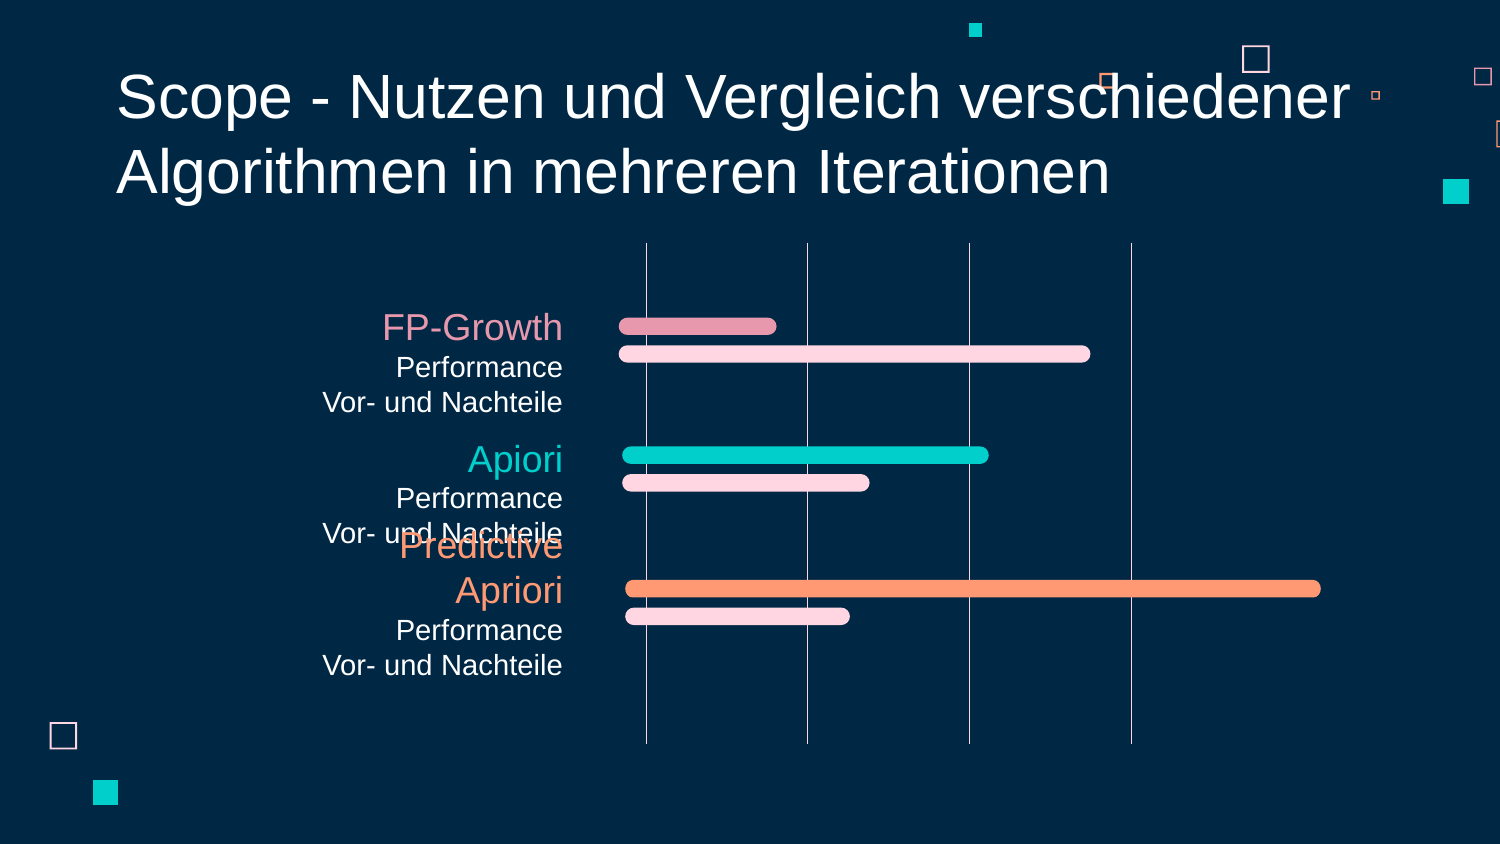

# Scope - Nutzen und Vergleich verschiedener Algorithmen in mehreren Iterationen

FP-Growth

Performance
Vor- und Nachteile
Apiori

Performance
Vor- und Nachteile
Predictive Apriori

Performance
Vor- und Nachteile